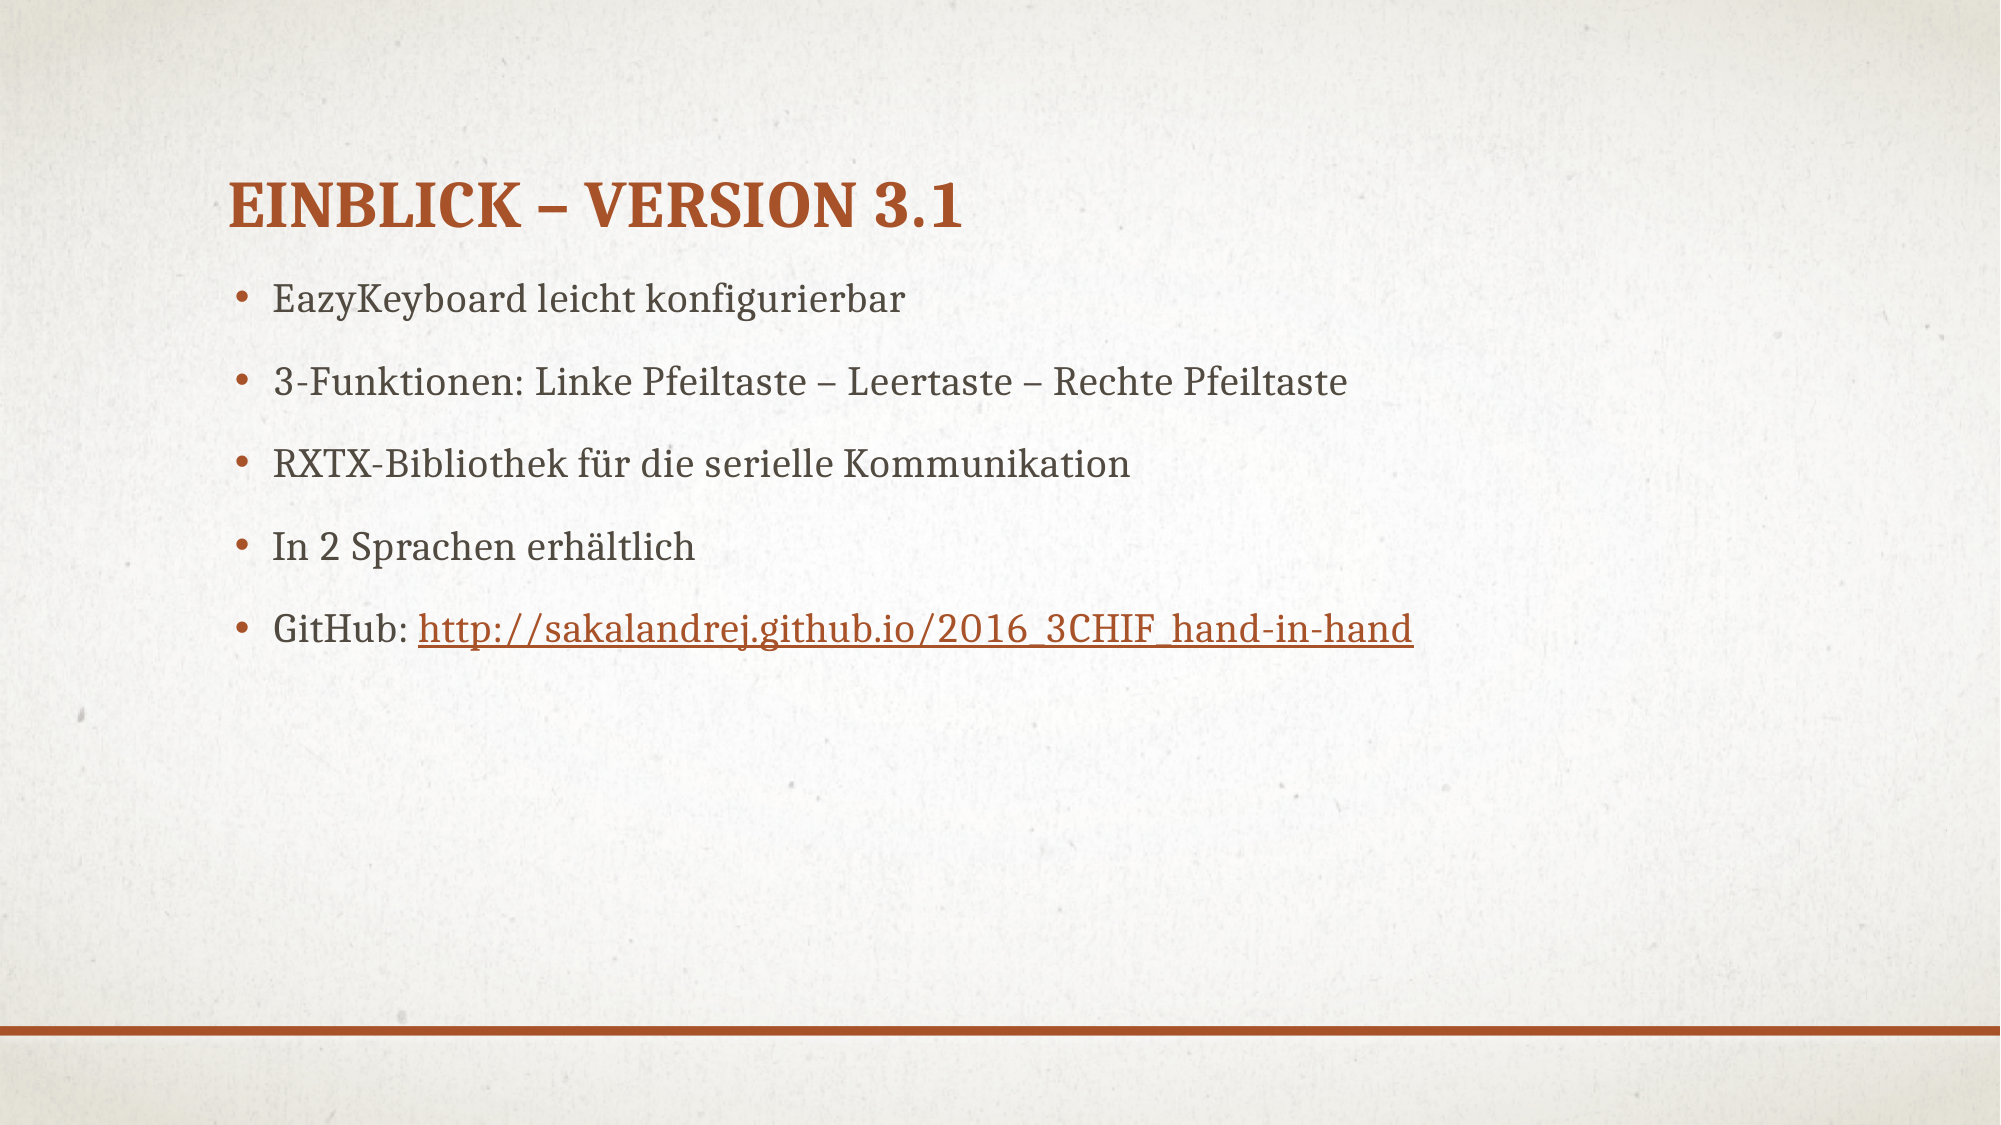

# Einblick – Version 3.1
EazyKeyboard leicht konfigurierbar
3-Funktionen: Linke Pfeiltaste – Leertaste – Rechte Pfeiltaste
RXTX-Bibliothek für die serielle Kommunikation
In 2 Sprachen erhältlich
GitHub: http://sakalandrej.github.io/2016_3CHIF_hand-in-hand